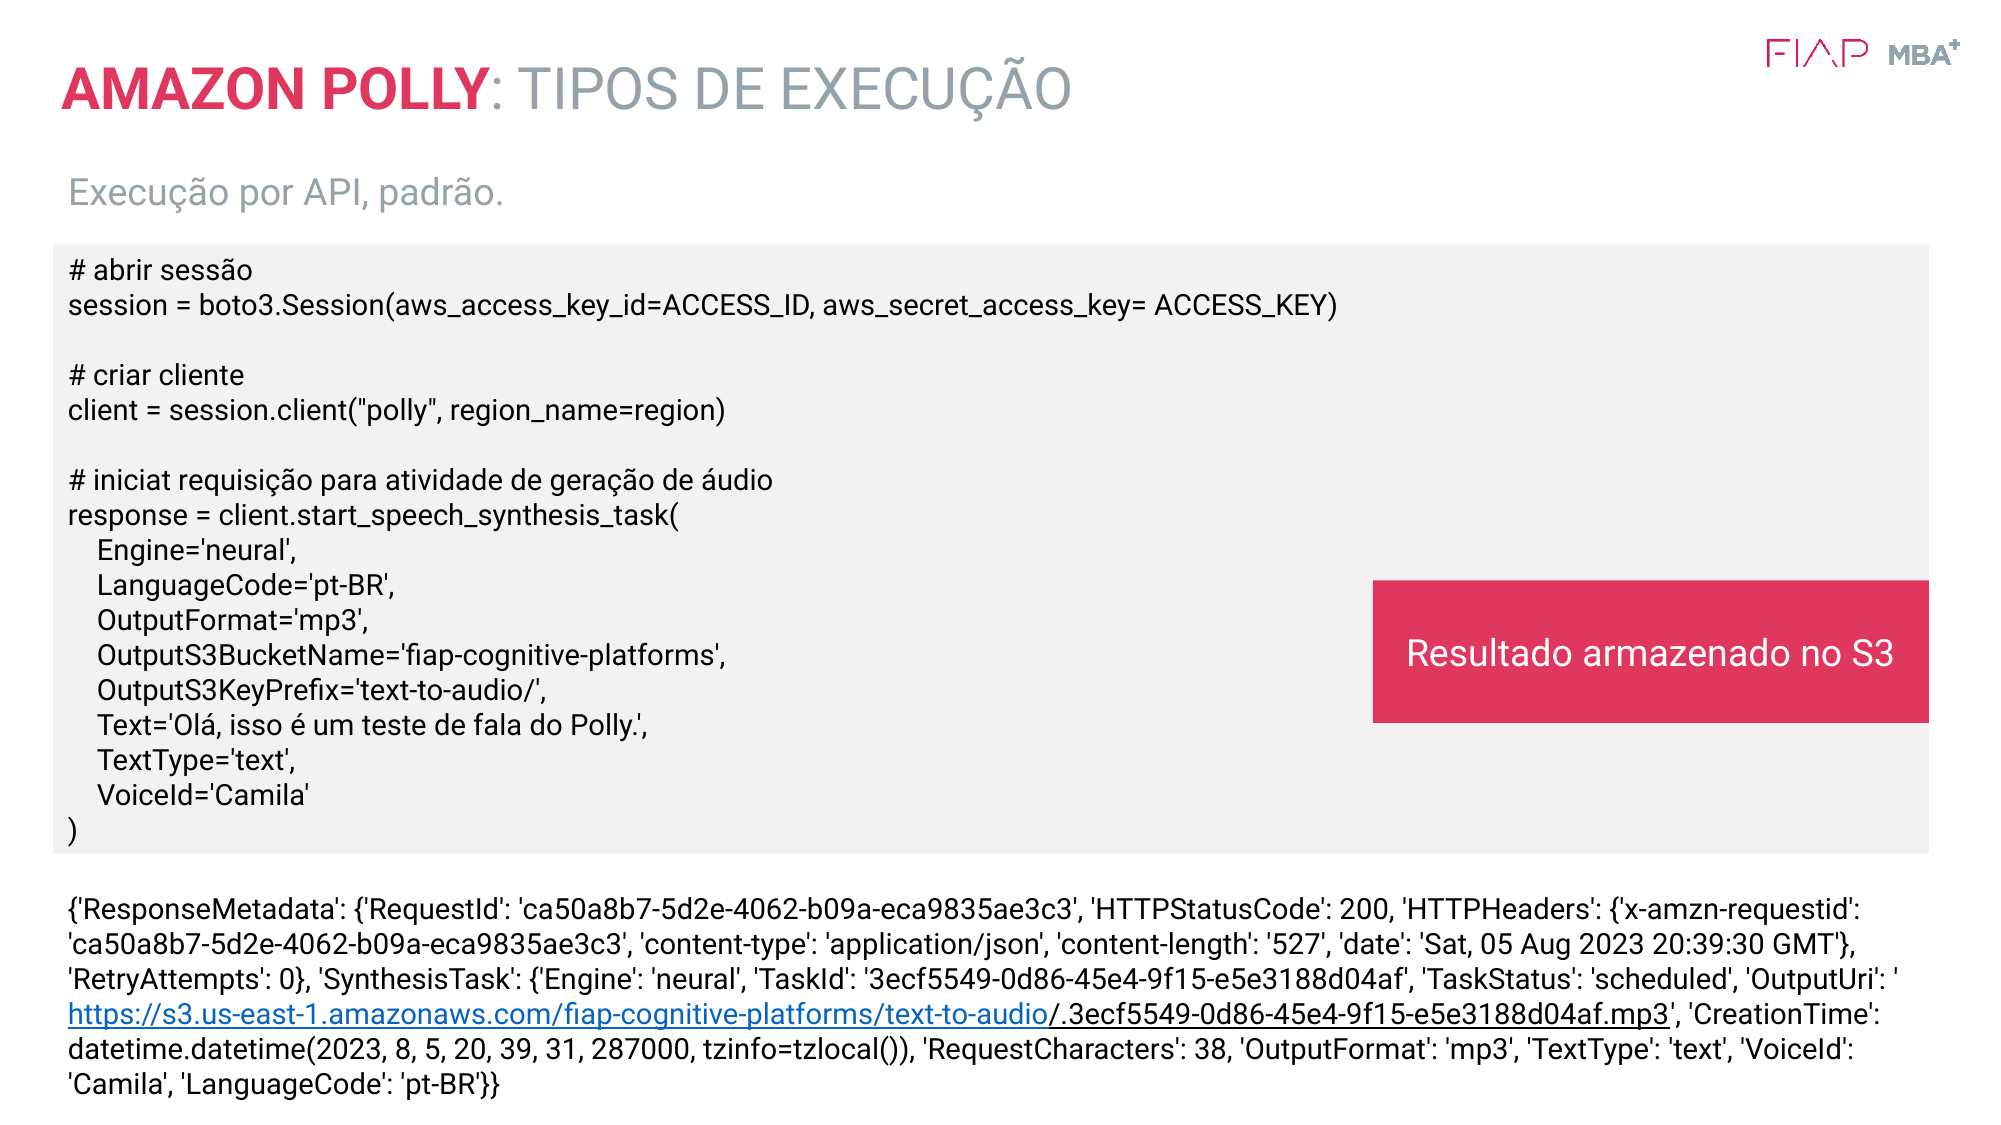

# AMAZON POLLY: TIPOS DE EXECUÇÃO
Execução por API, padrão.
# abrir sessão
session = boto3.Session(aws_access_key_id=ACCESS_ID, aws_secret_access_key= ACCESS_KEY)

# criar cliente
client = session.client("polly", region_name=region)

# iniciat requisição para atividade de geração de áudio
response = client.start_speech_synthesis_task(
    Engine='neural',
    LanguageCode='pt-BR',
    OutputFormat='mp3',
    OutputS3BucketName='fiap-cognitive-platforms',
    OutputS3KeyPrefix='text-to-audio/',
    Text='Olá, isso é um teste de fala do Polly.',
    TextType='text',
    VoiceId='Camila'
)
Resultado armazenado no S3
{'ResponseMetadata': {'RequestId': 'ca50a8b7-5d2e-4062-b09a-eca9835ae3c3', 'HTTPStatusCode': 200, 'HTTPHeaders': {'x-amzn-requestid': 'ca50a8b7-5d2e-4062-b09a-eca9835ae3c3', 'content-type': 'application/json', 'content-length': '527', 'date': 'Sat, 05 Aug 2023 20:39:30 GMT'}, 'RetryAttempts': 0}, 'SynthesisTask': {'Engine': 'neural', 'TaskId': '3ecf5549-0d86-45e4-9f15-e5e3188d04af', 'TaskStatus': 'scheduled', 'OutputUri': 'https://s3.us-east-1.amazonaws.com/fiap-cognitive-platforms/text-to-audio/.3ecf5549-0d86-45e4-9f15-e5e3188d04af.mp3', 'CreationTime': datetime.datetime(2023, 8, 5, 20, 39, 31, 287000, tzinfo=tzlocal()), 'RequestCharacters': 38, 'OutputFormat': 'mp3', 'TextType': 'text', 'VoiceId': 'Camila', 'LanguageCode': 'pt-BR'}}